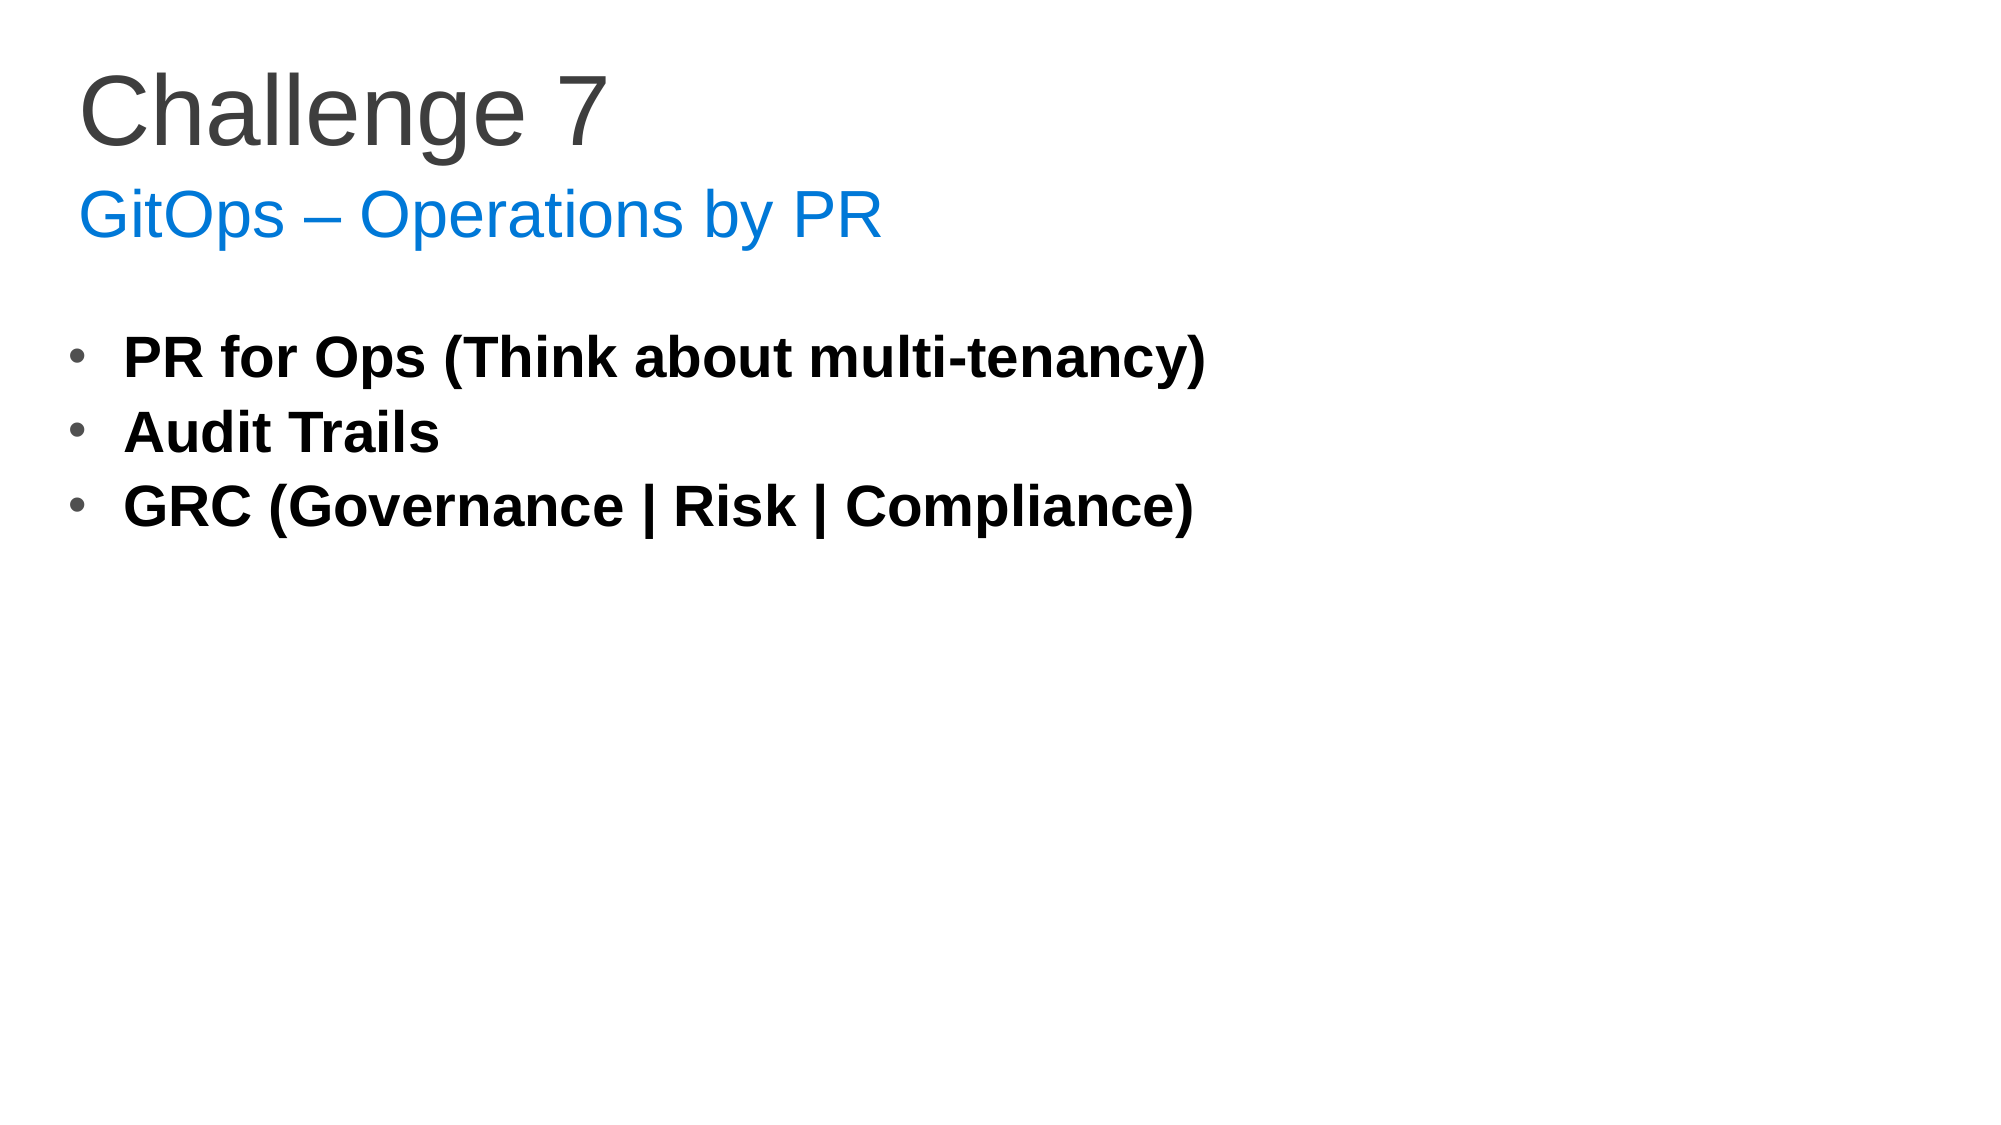

Challenge 7
GitOps – Operations by PR
PR for Ops (Think about multi-tenancy)
Audit Trails
GRC (Governance | Risk | Compliance)